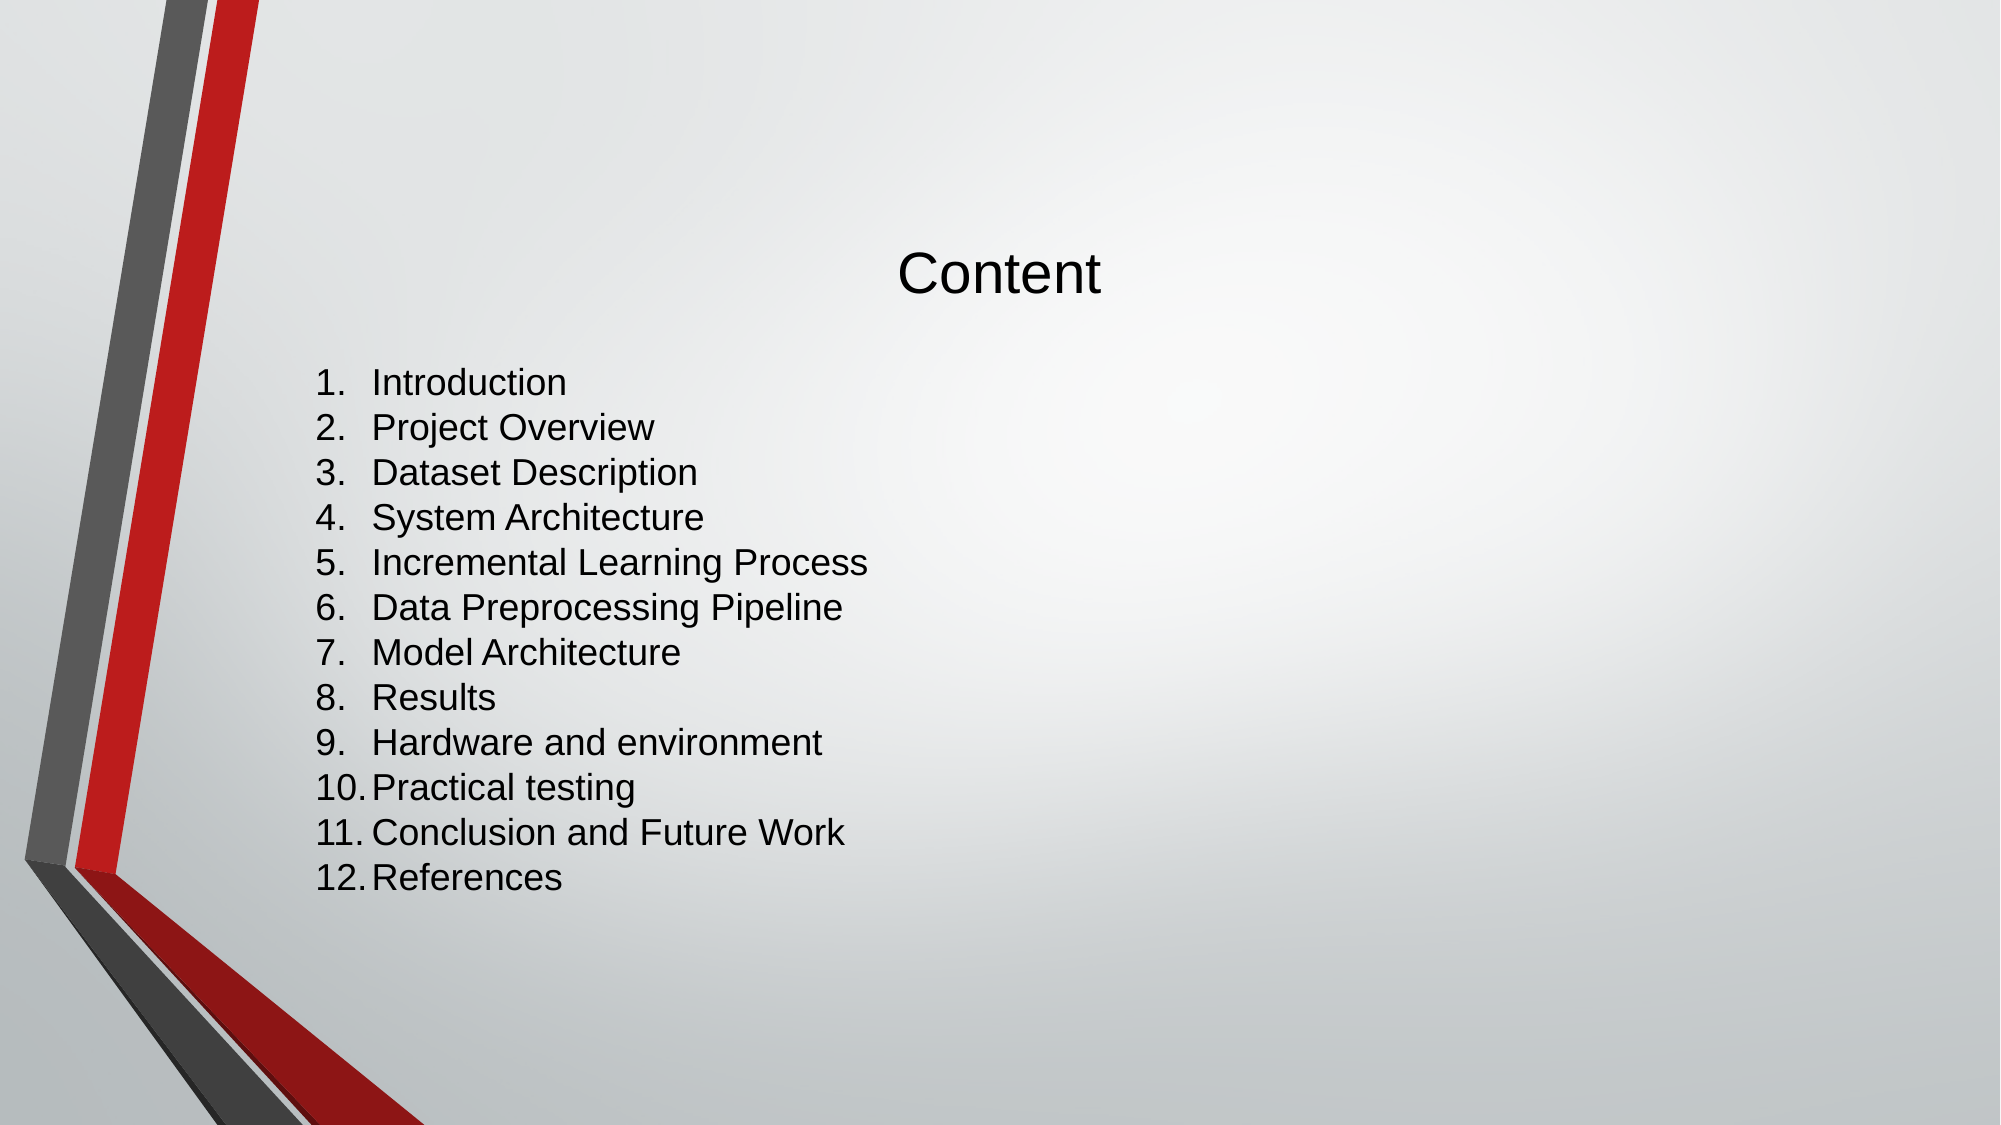

Content
Introduction
Project Overview
Dataset Description
System Architecture
Incremental Learning Process
Data Preprocessing Pipeline
Model Architecture
Results
Hardware and environment
Practical testing
Conclusion and Future Work
References